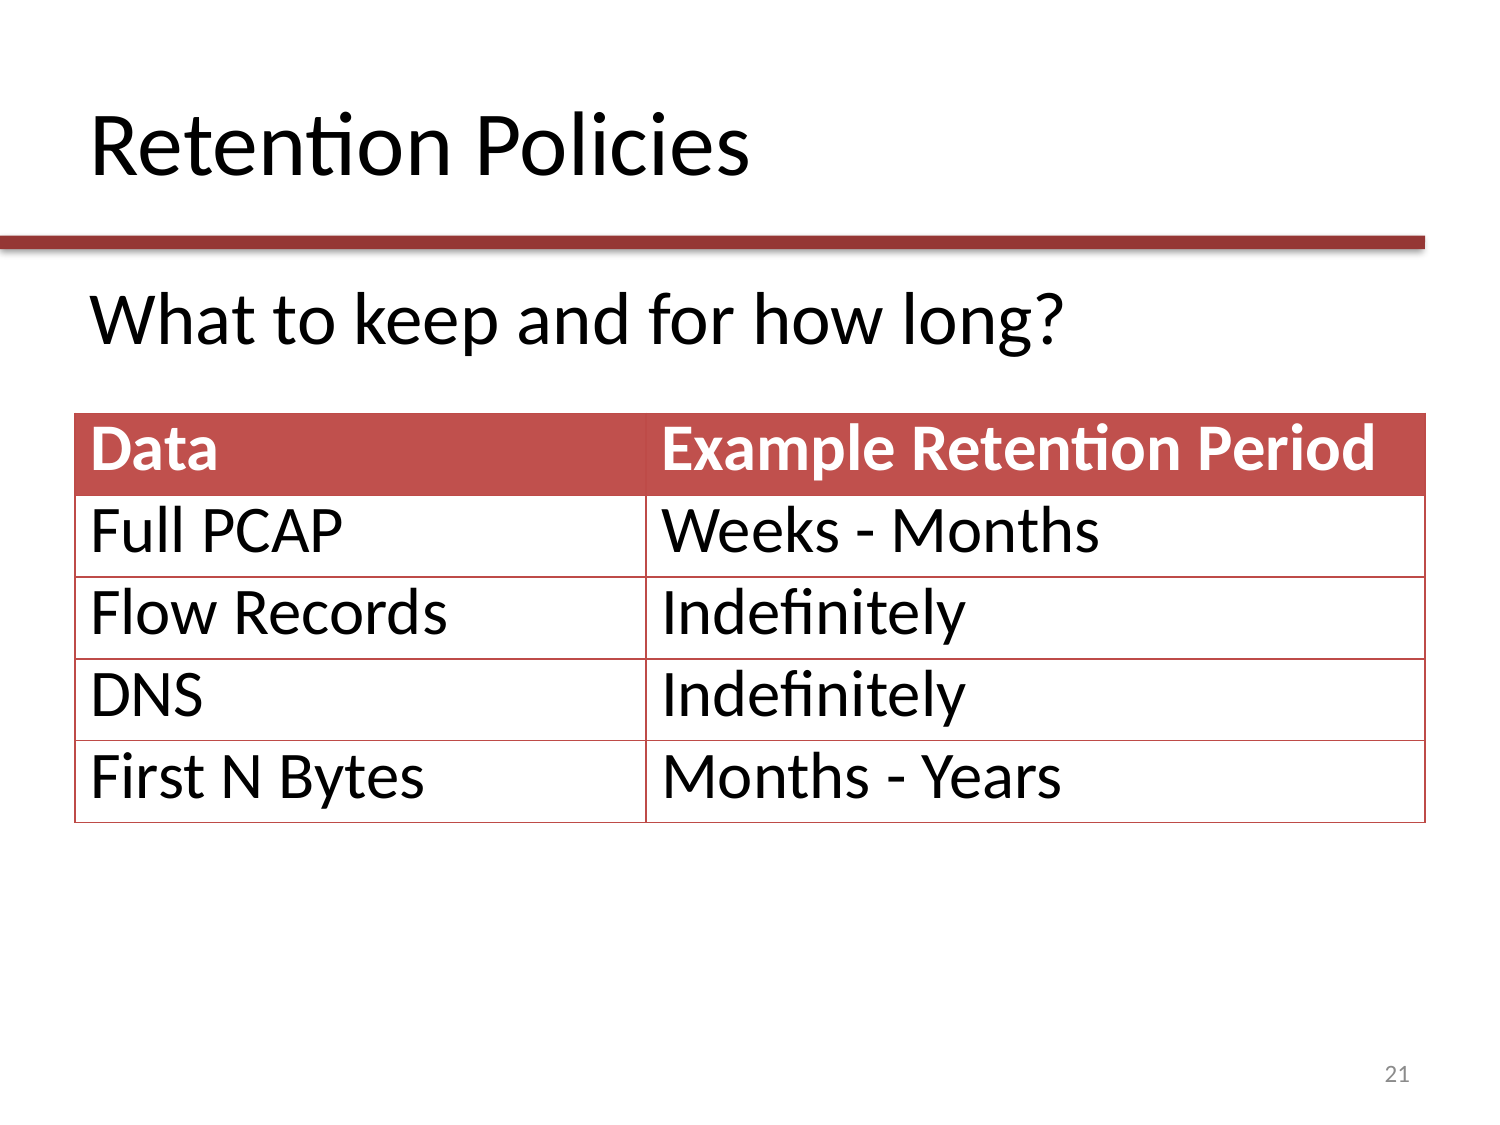

Retention Policies
What to keep and for how long?

| Data | Example Retention Period |
| --- | --- |
| Full PCAP | Weeks - Months |
| Flow Records | Indefinitely |
| DNS | Indefinitely |
| First N Bytes | Months - Years |
21